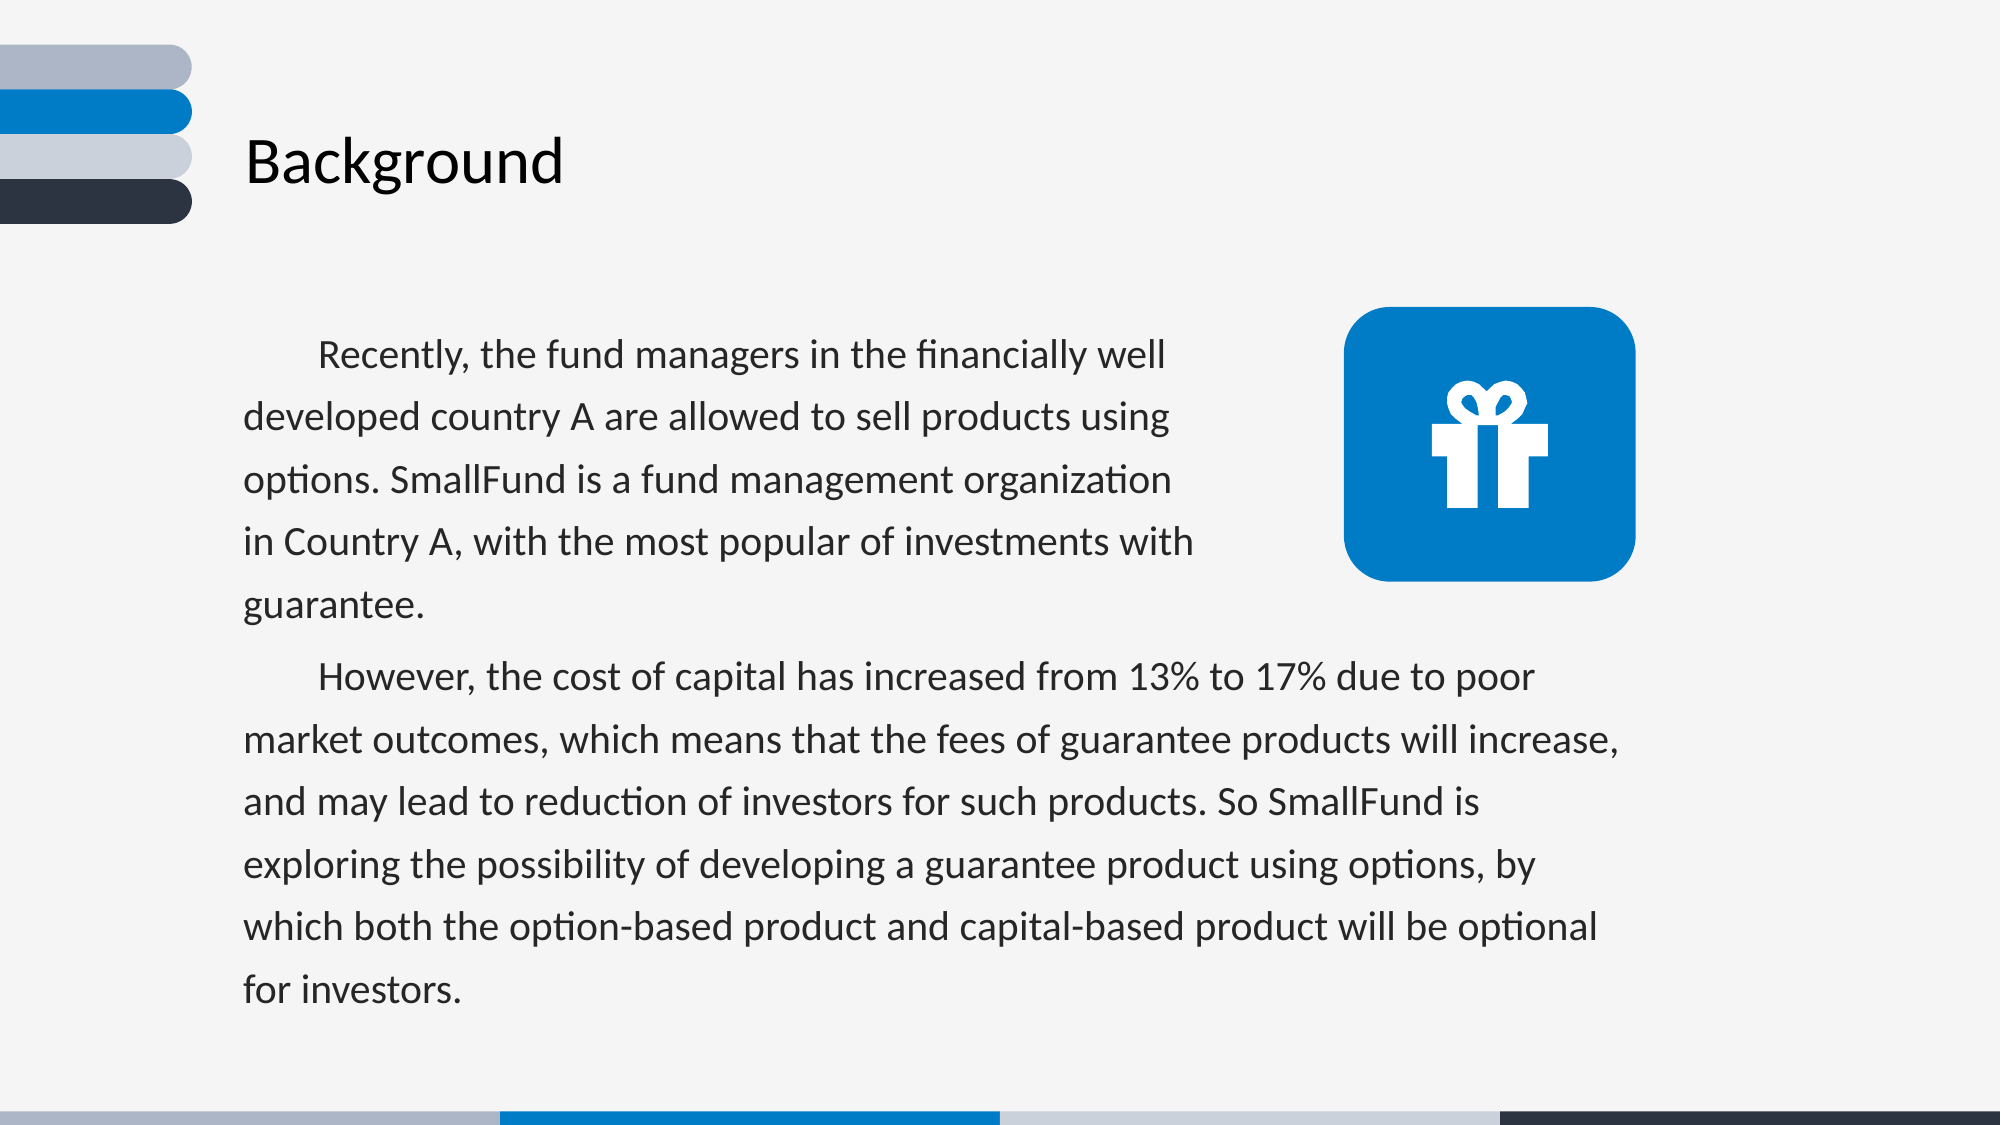

Background
Recently, the fund managers in the financially well    developed country A are allowed to sell products using options. SmallFund is a fund management organization in Country A, with the most popular of investments with guarantee.

However, the cost of capital has increased from 13% to 17% due to poor market outcomes, which means that the fees of guarantee products will increase, and may lead to reduction of investors for such products. So SmallFund is exploring the possibility of developing a guarantee product using options, by which both the option-based product and capital-based product will be optional for investors.